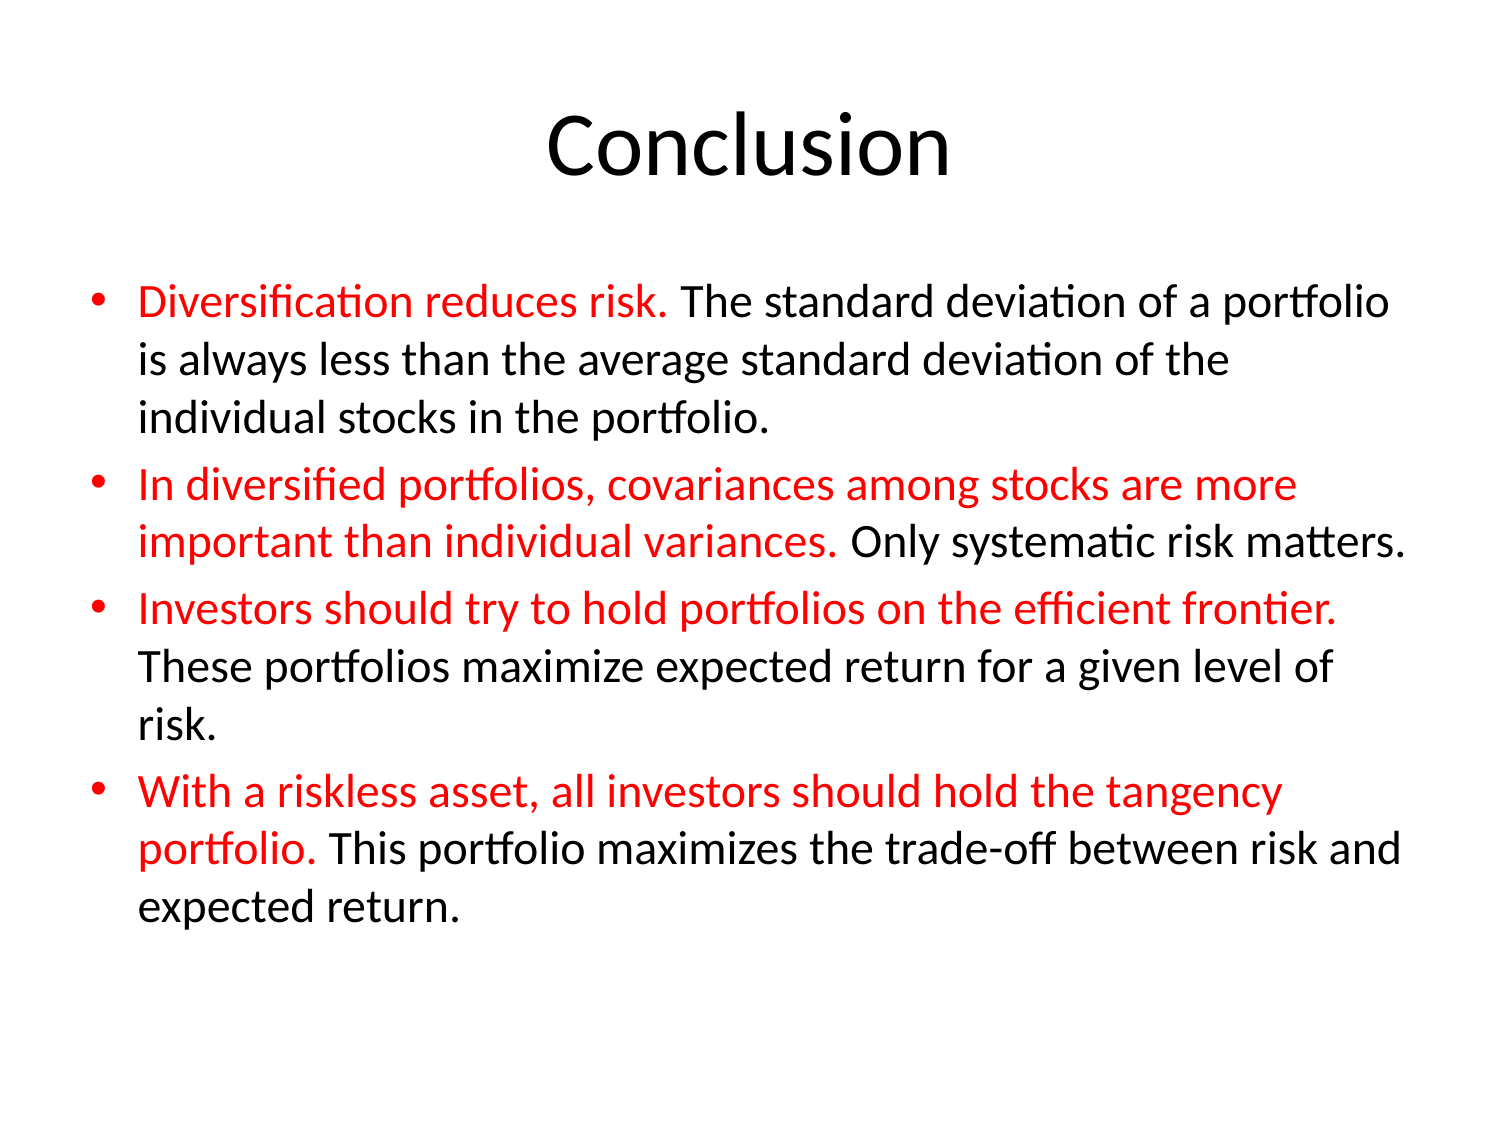

# Conclusion
Diversification reduces risk. The standard deviation of a portfolio is always less than the average standard deviation of the individual stocks in the portfolio.
In diversified portfolios, covariances among stocks are more important than individual variances. Only systematic risk matters.
Investors should try to hold portfolios on the efficient frontier. These portfolios maximize expected return for a given level of risk.
With a riskless asset, all investors should hold the tangency portfolio. This portfolio maximizes the trade-off between risk and expected return.